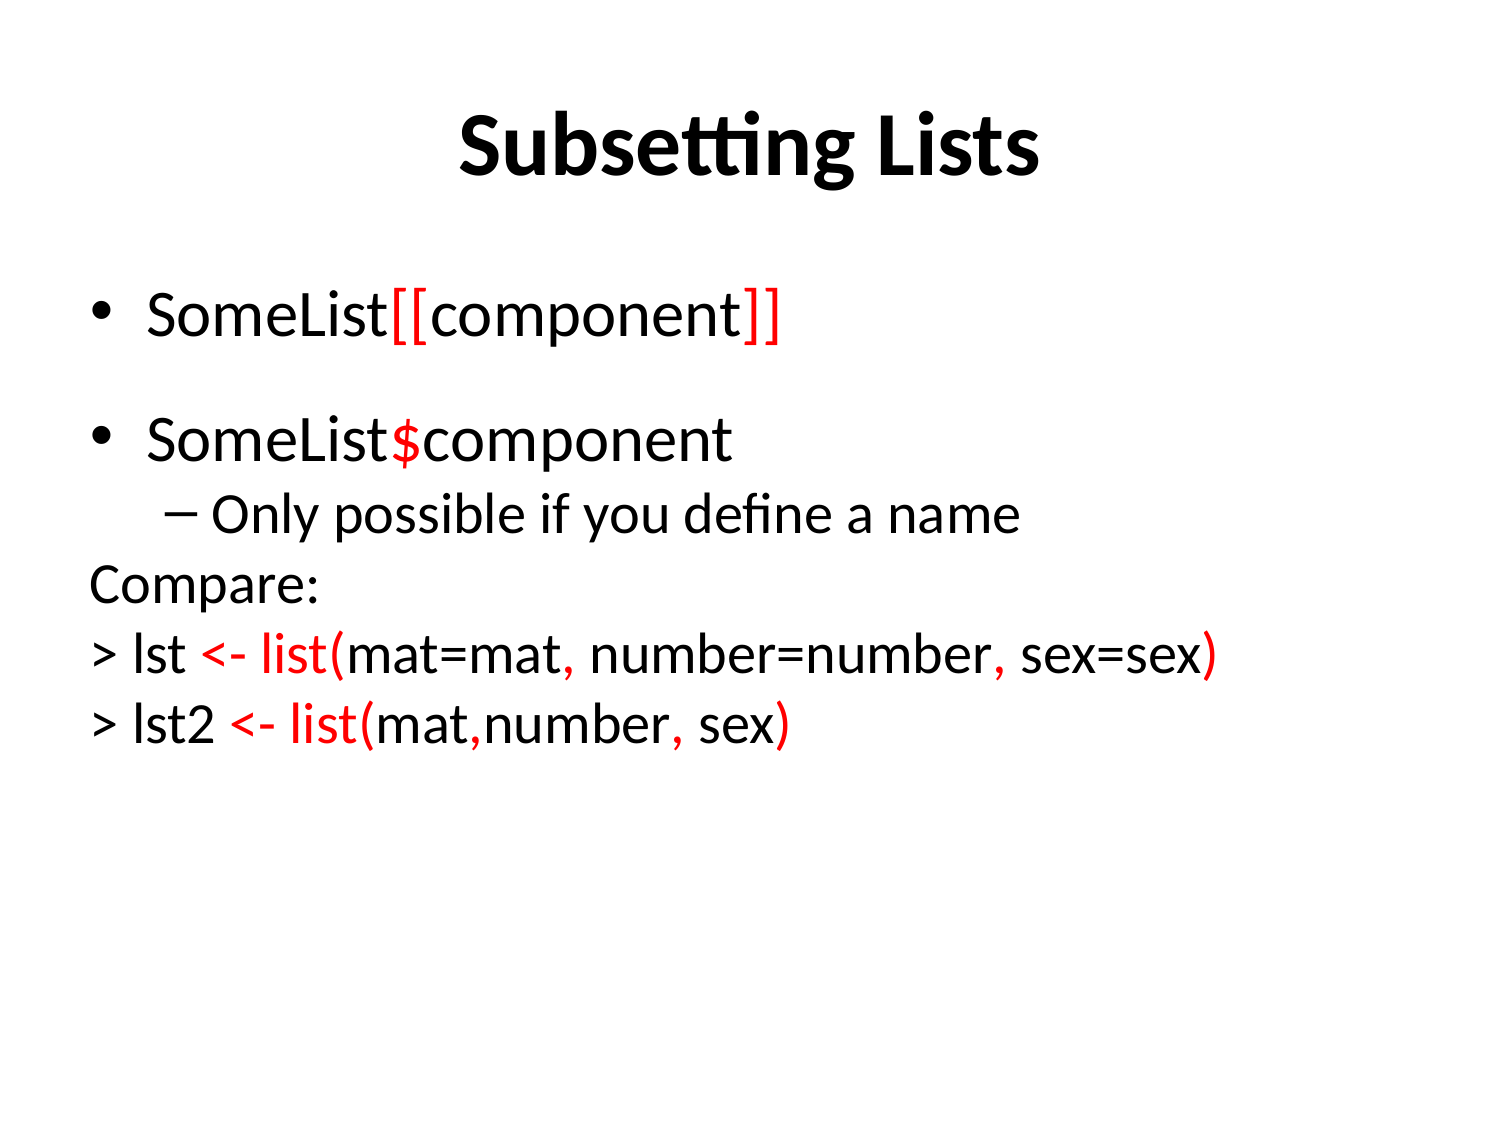

Subsetting Lists
SomeList[[component]]

SomeList$component
Only possible if you define a name
Compare:
> lst <- list(mat=mat, number=number, sex=sex)
> lst2 <- list(mat,number, sex)